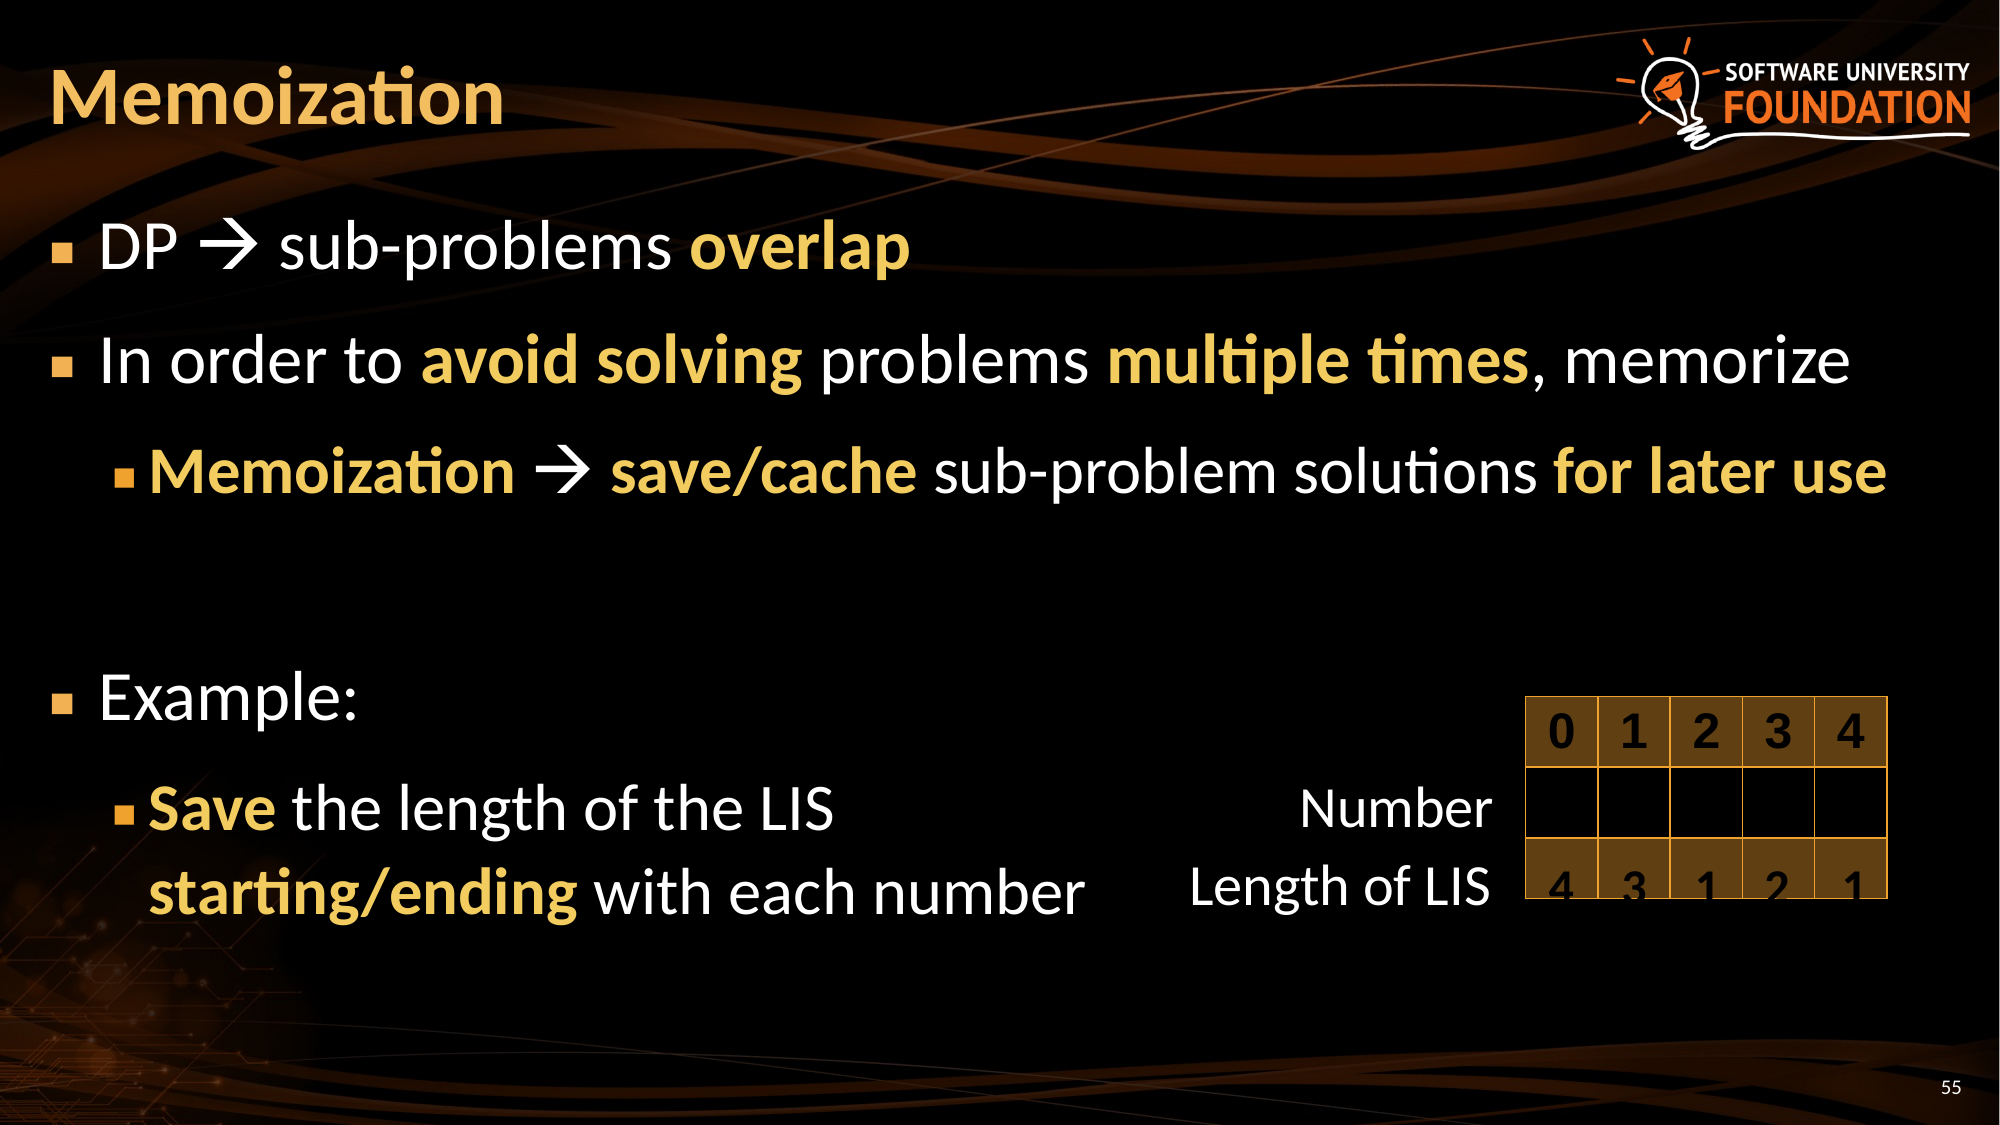

# Memoization
DP 🡪 sub-problems overlap
In order to avoid solving problems multiple times, memorize
Memoization 🡪 save/cache sub-problem solutions for later use

Example:
Save the length of the LIS
starting/ending with each number
| 0 | 1 | 2 | 3 | 4 |
| --- | --- | --- | --- | --- |
| 3 | 5 | 8 | 6 | 7 |
|  |  |  |  |  |
Number
Length of LIS
4
3
1
2
1
55